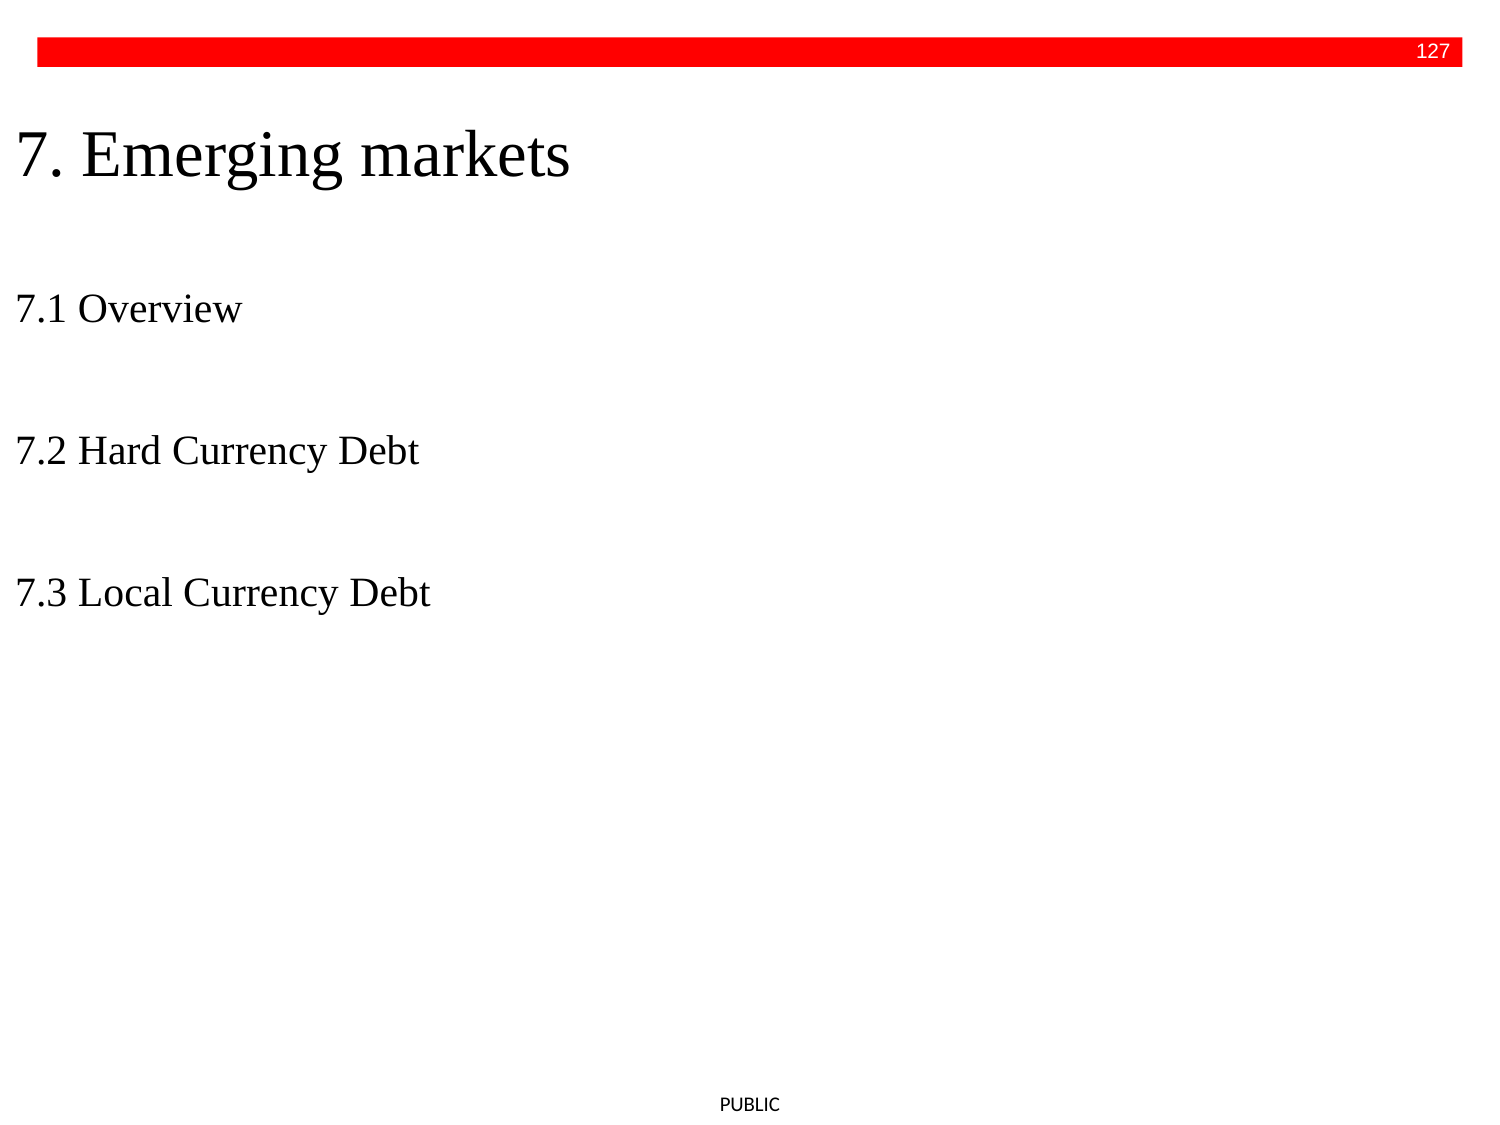

7. Emerging markets

7.1 Overview

7.2 Hard Currency Debt

7.3 Local Currency Debt